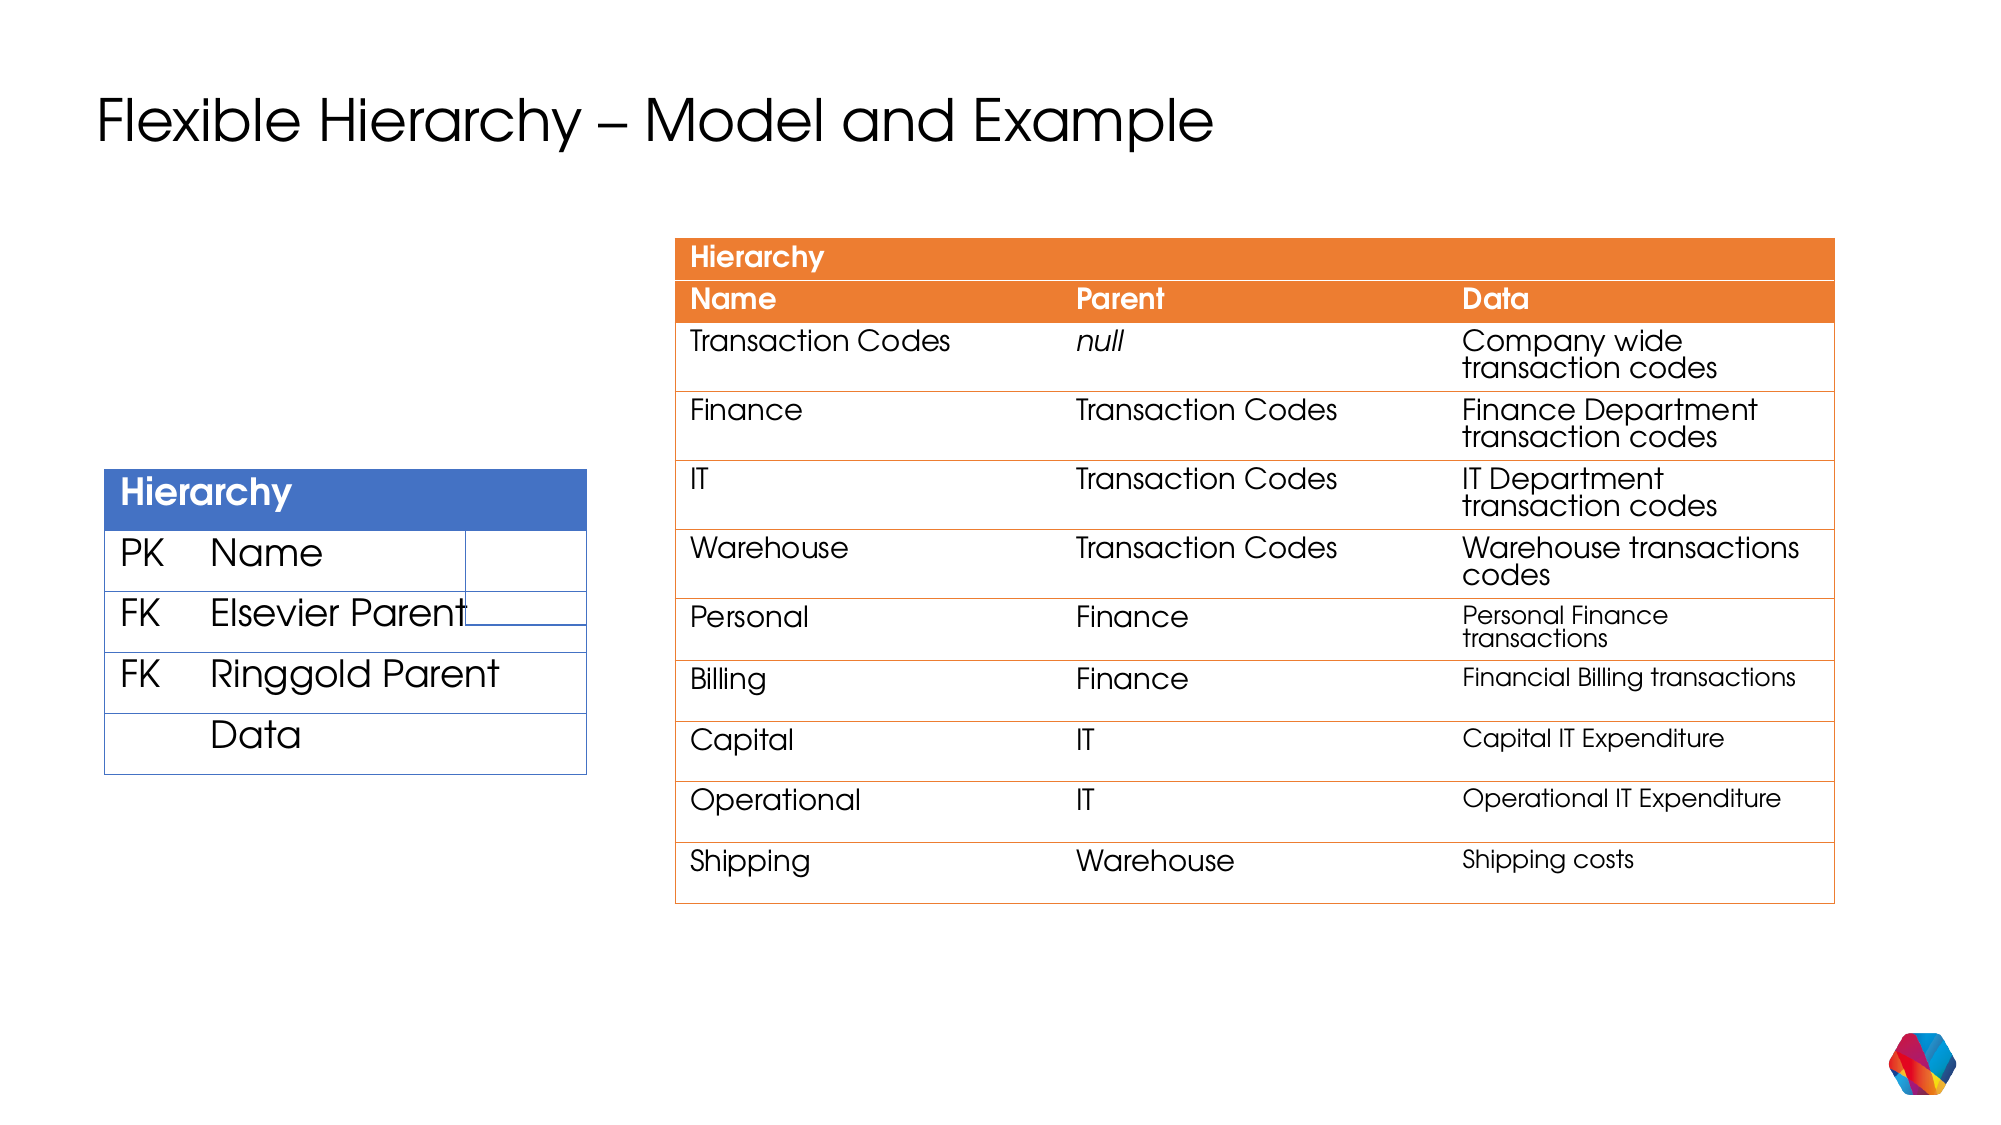

Flexible Hierarchy – Model and Example
| Hierarchy |  |  |
| --- | --- | --- |
| Name | Parent | Data |
| Transaction Codes | null | Company wide transaction codes |
| Finance | Transaction Codes | Finance Department transaction codes |
| IT | Transaction Codes | IT Department transaction codes |
| Warehouse | Transaction Codes | Warehouse transactions codes |
| Personal | Finance | Personal Finance transactions |
| Billing | Finance | Financial Billing transactions |
| Capital | IT | Capital IT Expenditure |
| Operational | IT | Operational IT Expenditure |
| Shipping | Warehouse | Shipping costs |
| Hierarchy |  |
| --- | --- |
| PK | Name |
| FK | Elsevier Parent |
| FK | Ringgold Parent |
|  | Data |